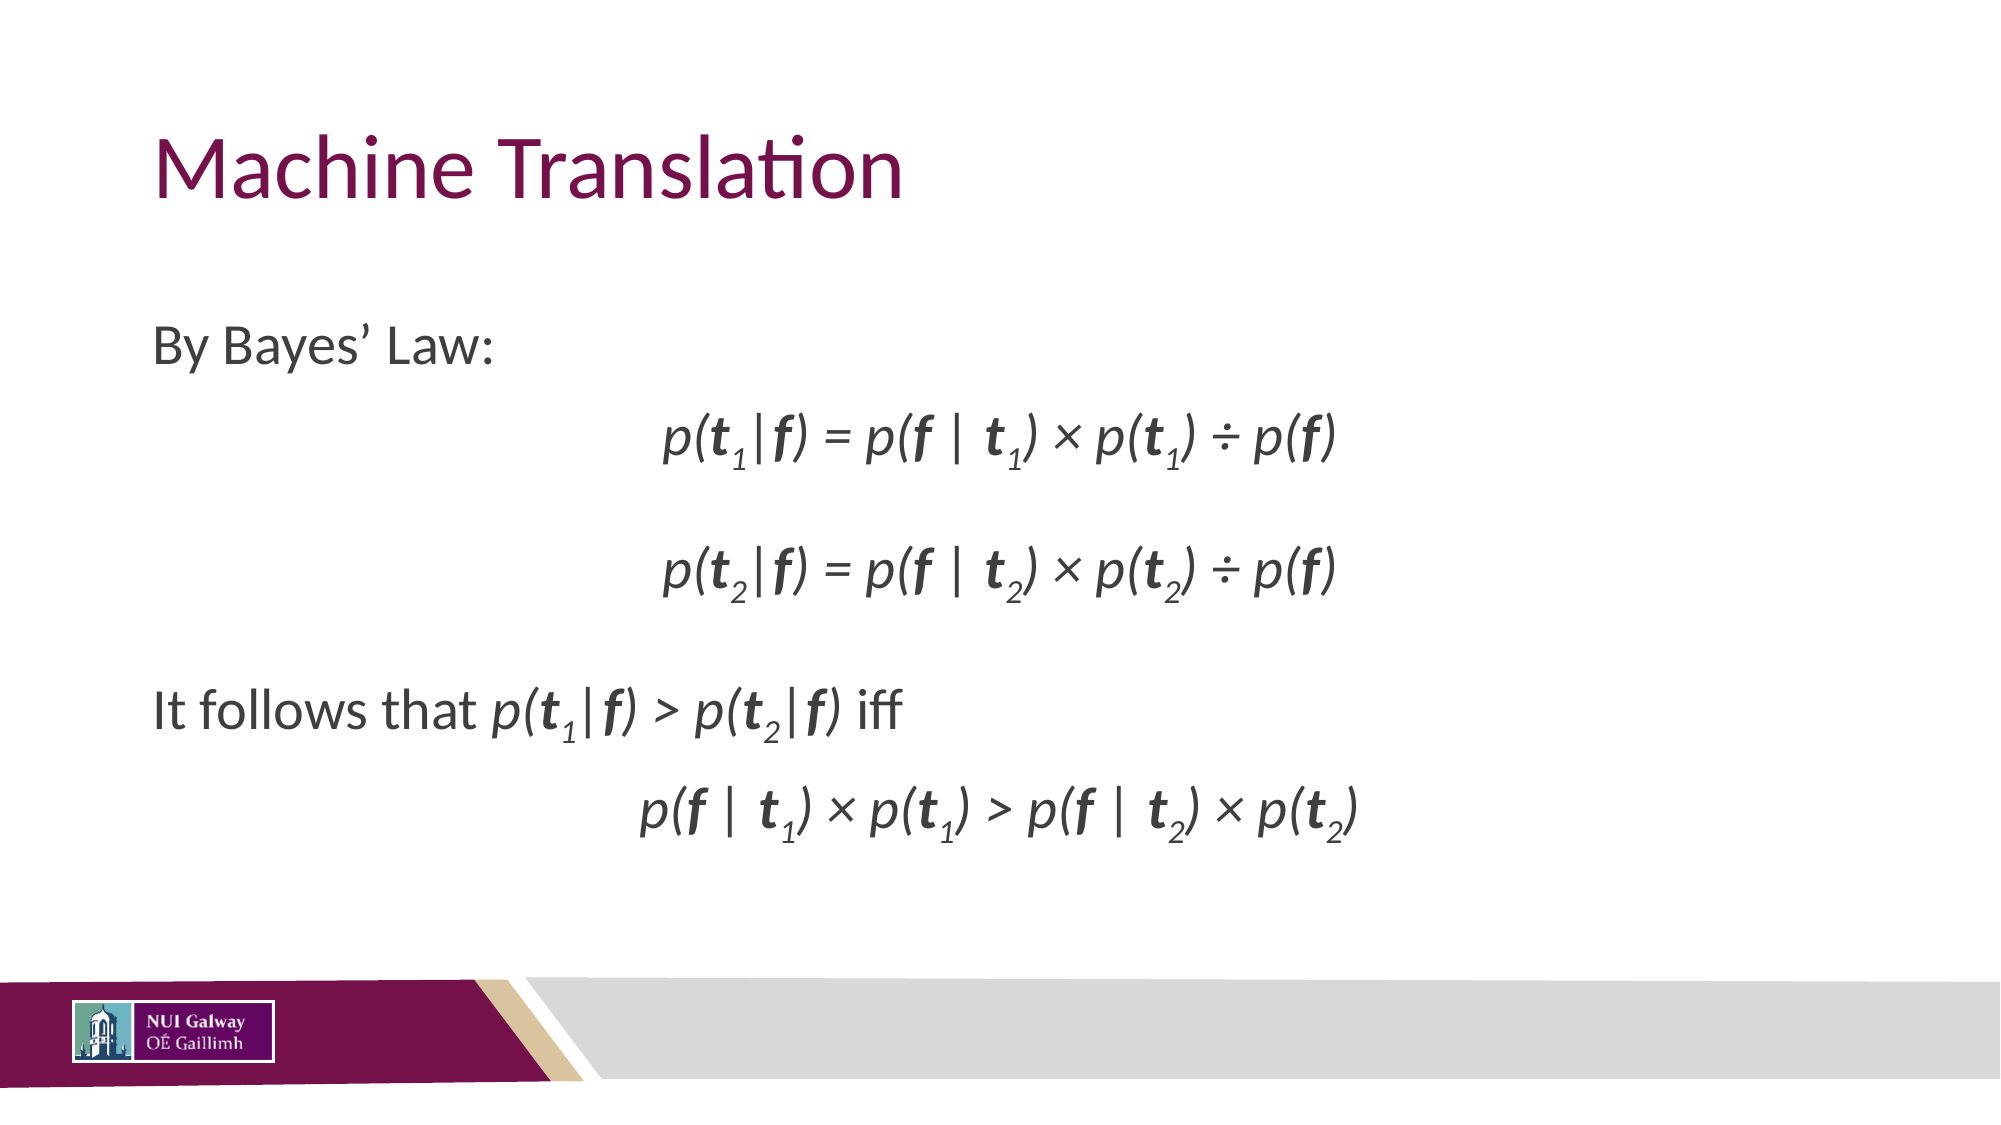

# Machine Translation
By Bayes’ Law:
p(t1|f) = p(f | t1) × p(t1) ÷ p(f)
p(t2|f) = p(f | t2) × p(t2) ÷ p(f)
It follows that p(t1|f) > p(t2|f) iff
p(f | t1) × p(t1) > p(f | t2) × p(t2)